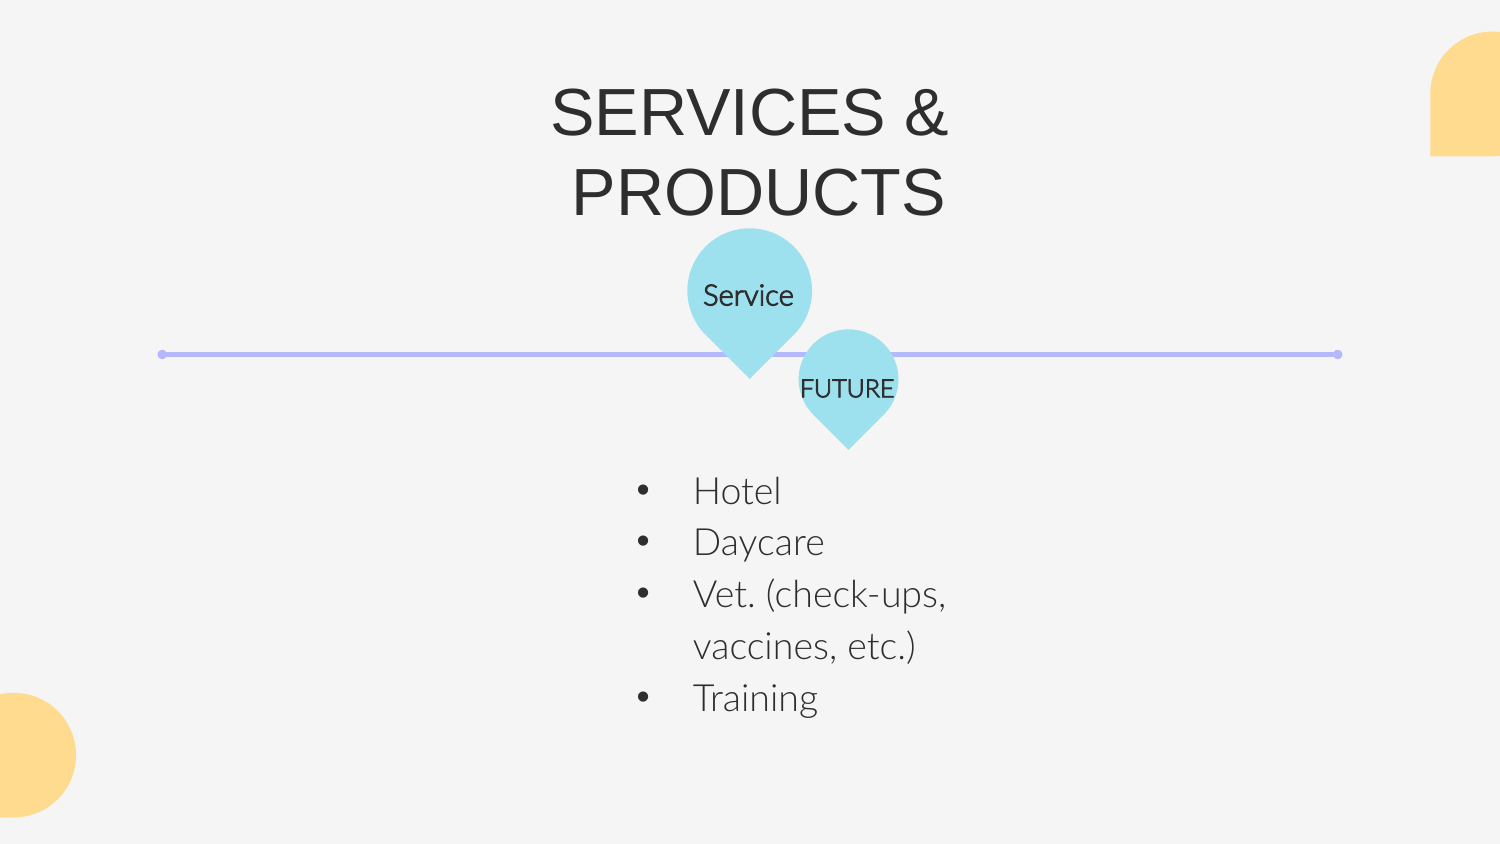

# SERVICES &  PRODUCTS

Service

FUTURE

Hotel
Daycare
Vet. (check-ups, vaccines, etc.)
Training